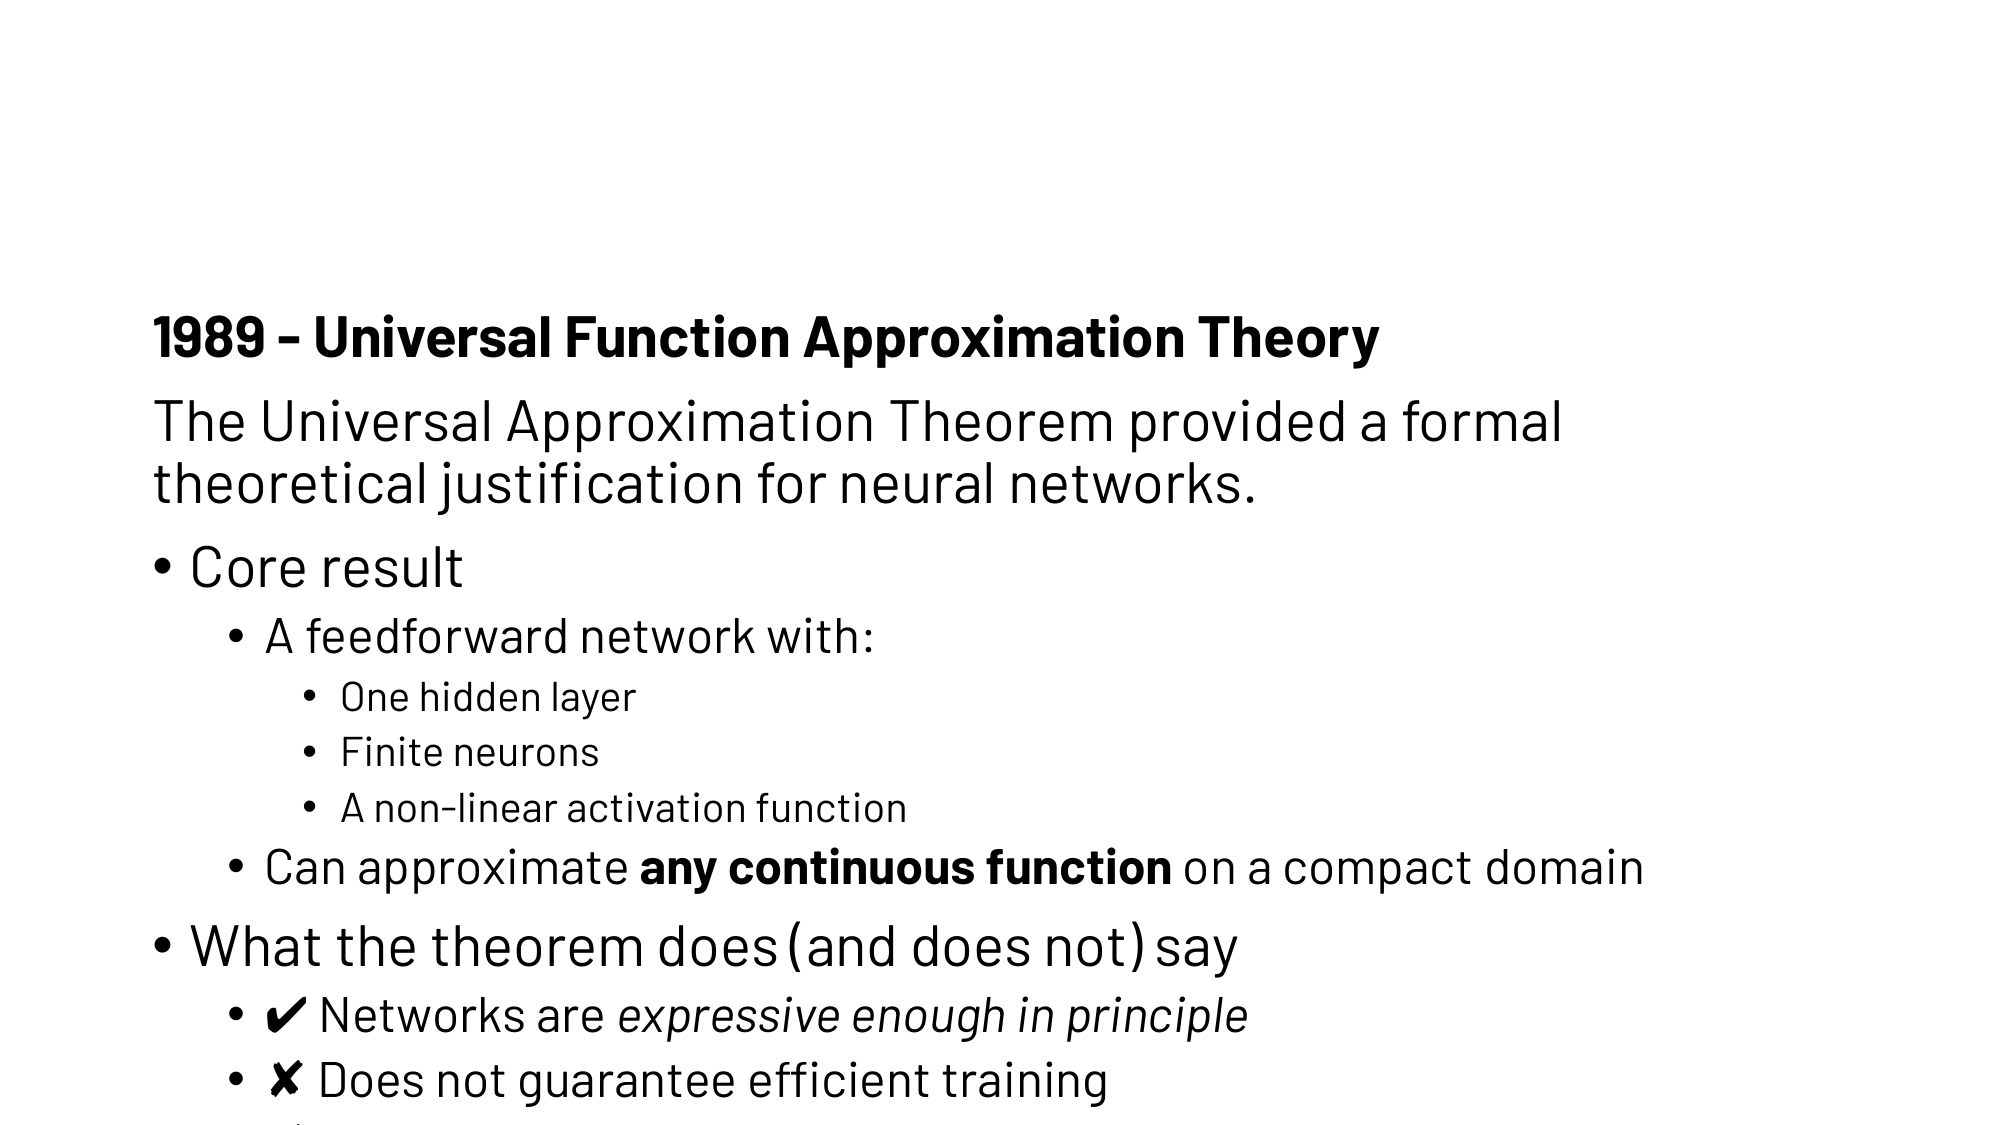

1989 - Universal Function Approximation Theory
The Universal Approximation Theorem provided a formal theoretical justification for neural networks.
Core result
A feedforward network with:
One hidden layer
Finite neurons
A non-linear activation function
Can approximate any continuous function on a compact domain
What the theorem does (and does not) say
✔ Networks are expressive enough in principle
✘ Does not guarantee efficient training
✘ Does not imply good generalization or data efficiency
Why it mattered
Countered claims that neural networks were inherently limited
Legitimated neural networks as universal function learners
Encouraged continued research despite computational constraints